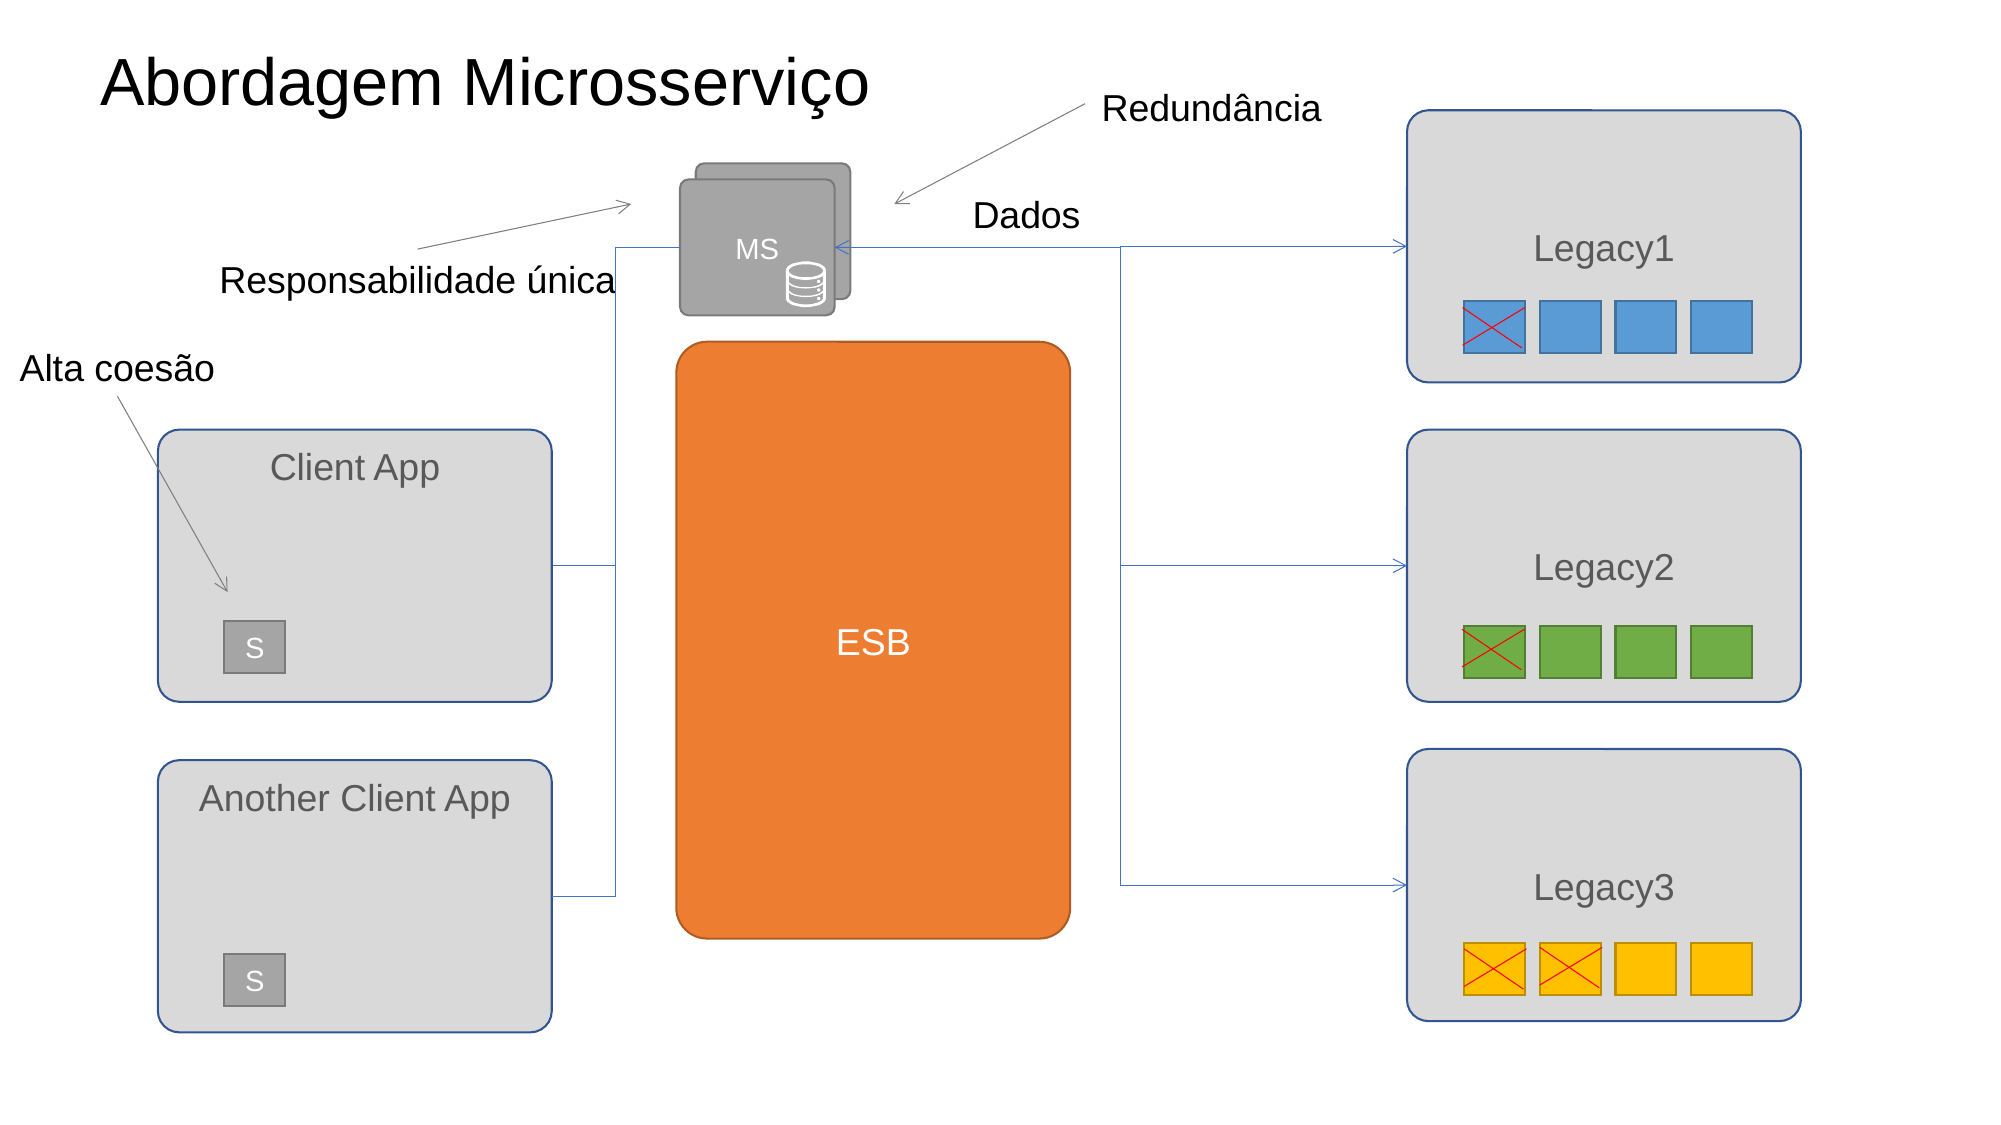

Abordagem Microsserviço
Redundância
Legacy1
Business
Function
MS
Dados
Responsabilidade única

Alta coesão
ESB
Client App
Legacy2
S

Legacy3
Another Client App

S